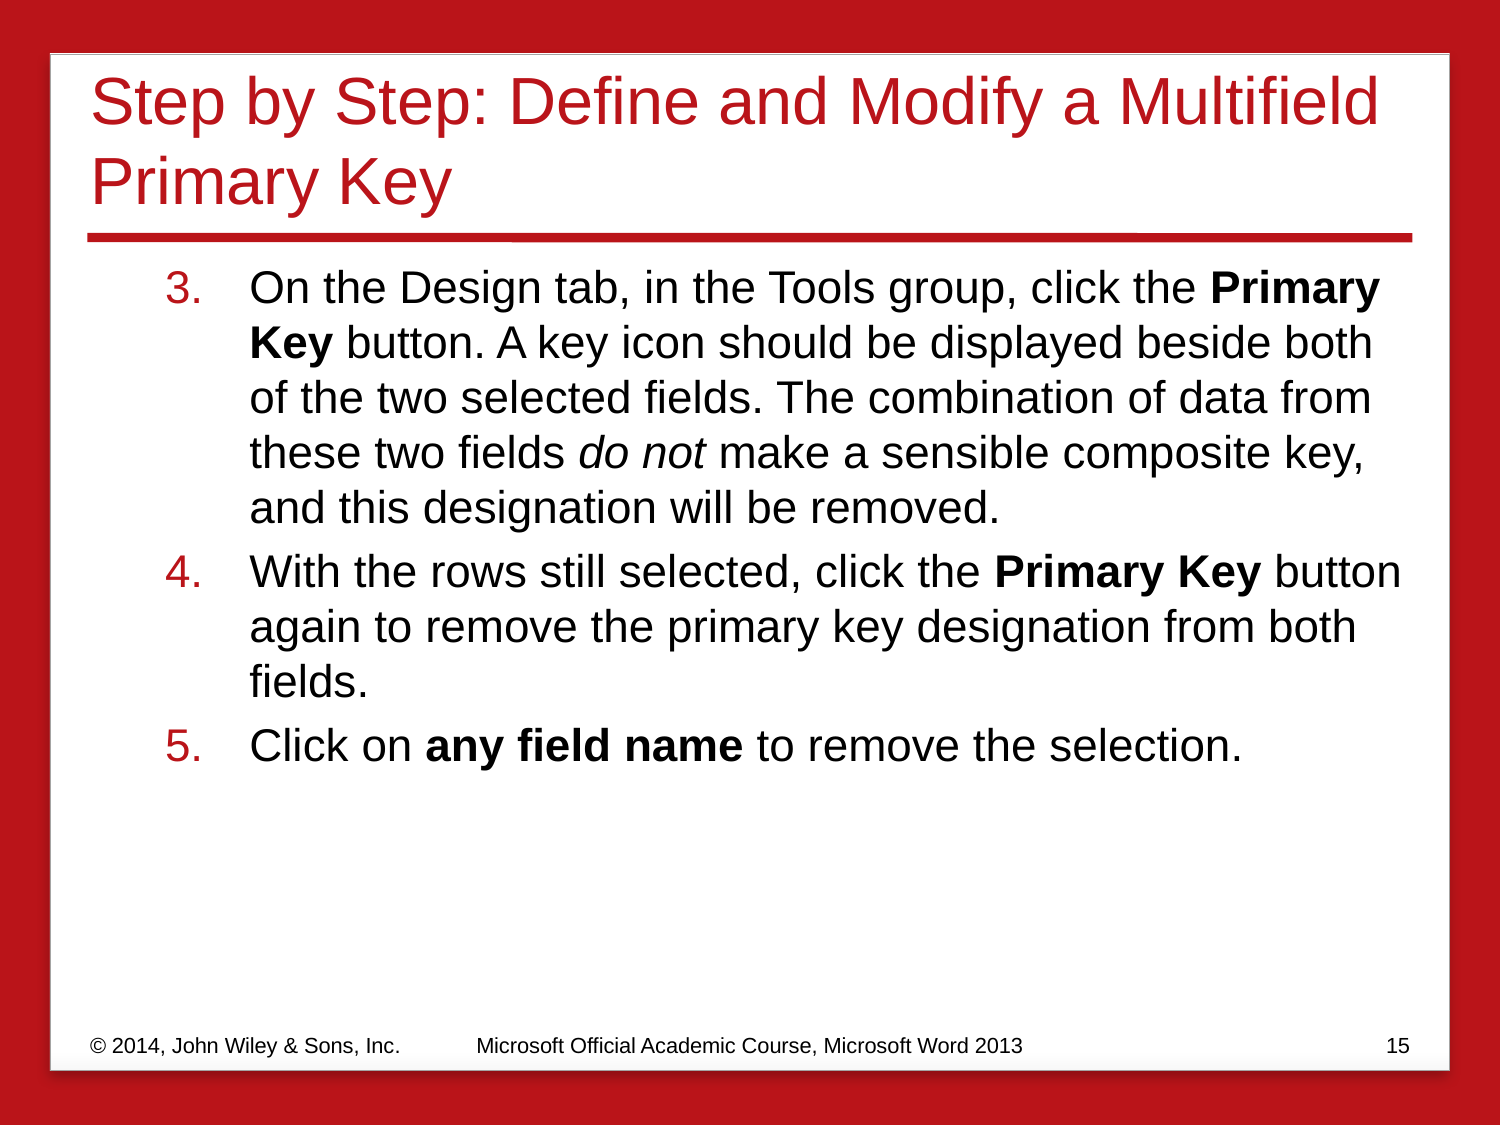

# Step by Step: Define and Modify a Multifield Primary Key
On the Design tab, in the Tools group, click the Primary Key button. A key icon should be displayed beside both of the two selected fields. The combination of data from these two fields do not make a sensible composite key, and this designation will be removed.
With the rows still selected, click the Primary Key button again to remove the primary key designation from both fields.
Click on any field name to remove the selection.
© 2014, John Wiley & Sons, Inc.
Microsoft Official Academic Course, Microsoft Word 2013
15